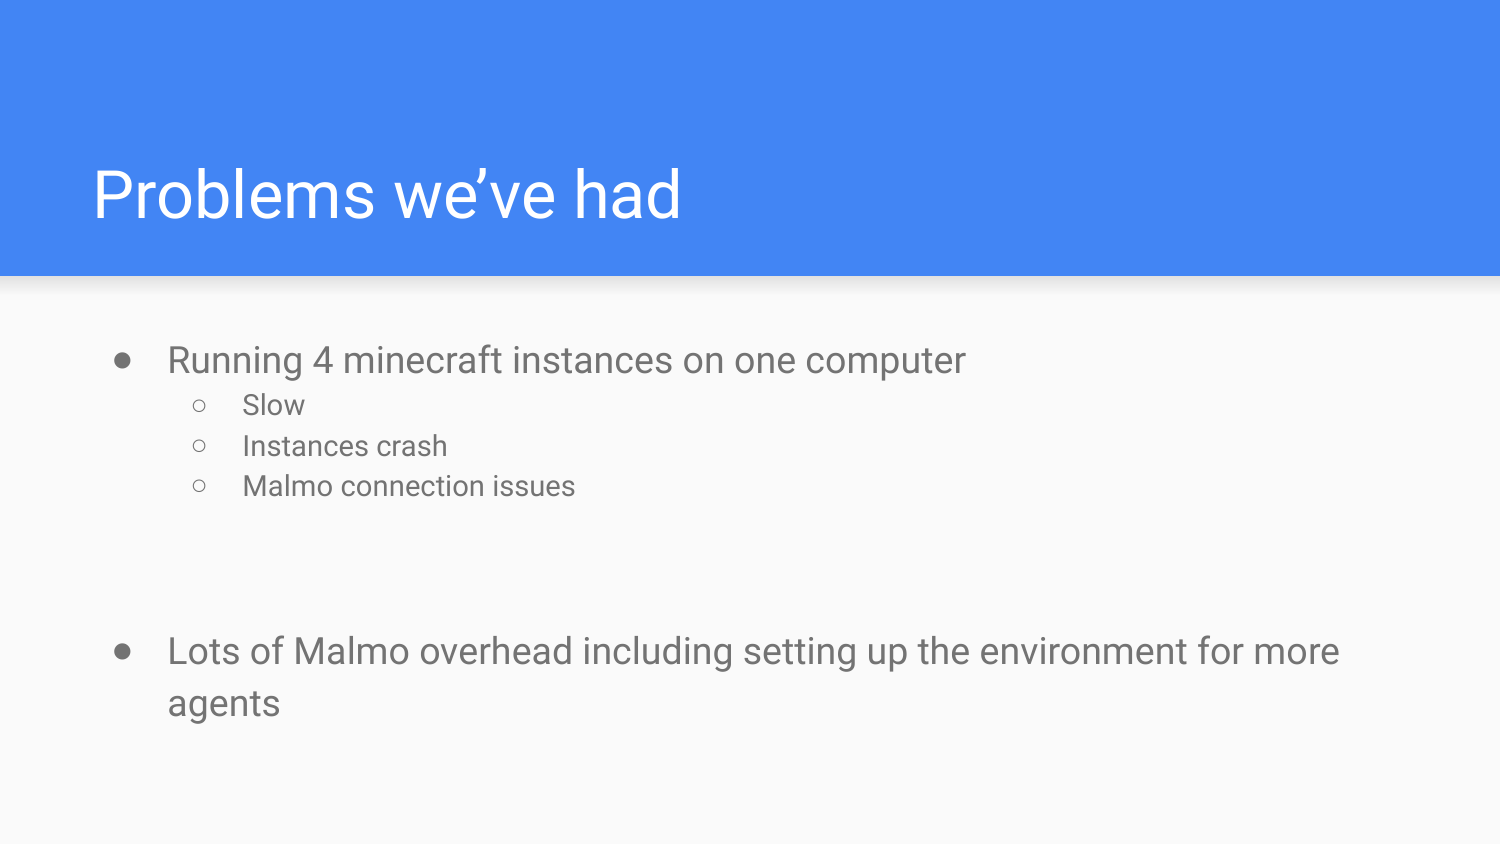

# Problems we’ve had
Running 4 minecraft instances on one computer
Slow
Instances crash
Malmo connection issues

Lots of Malmo overhead including setting up the environment for more agents